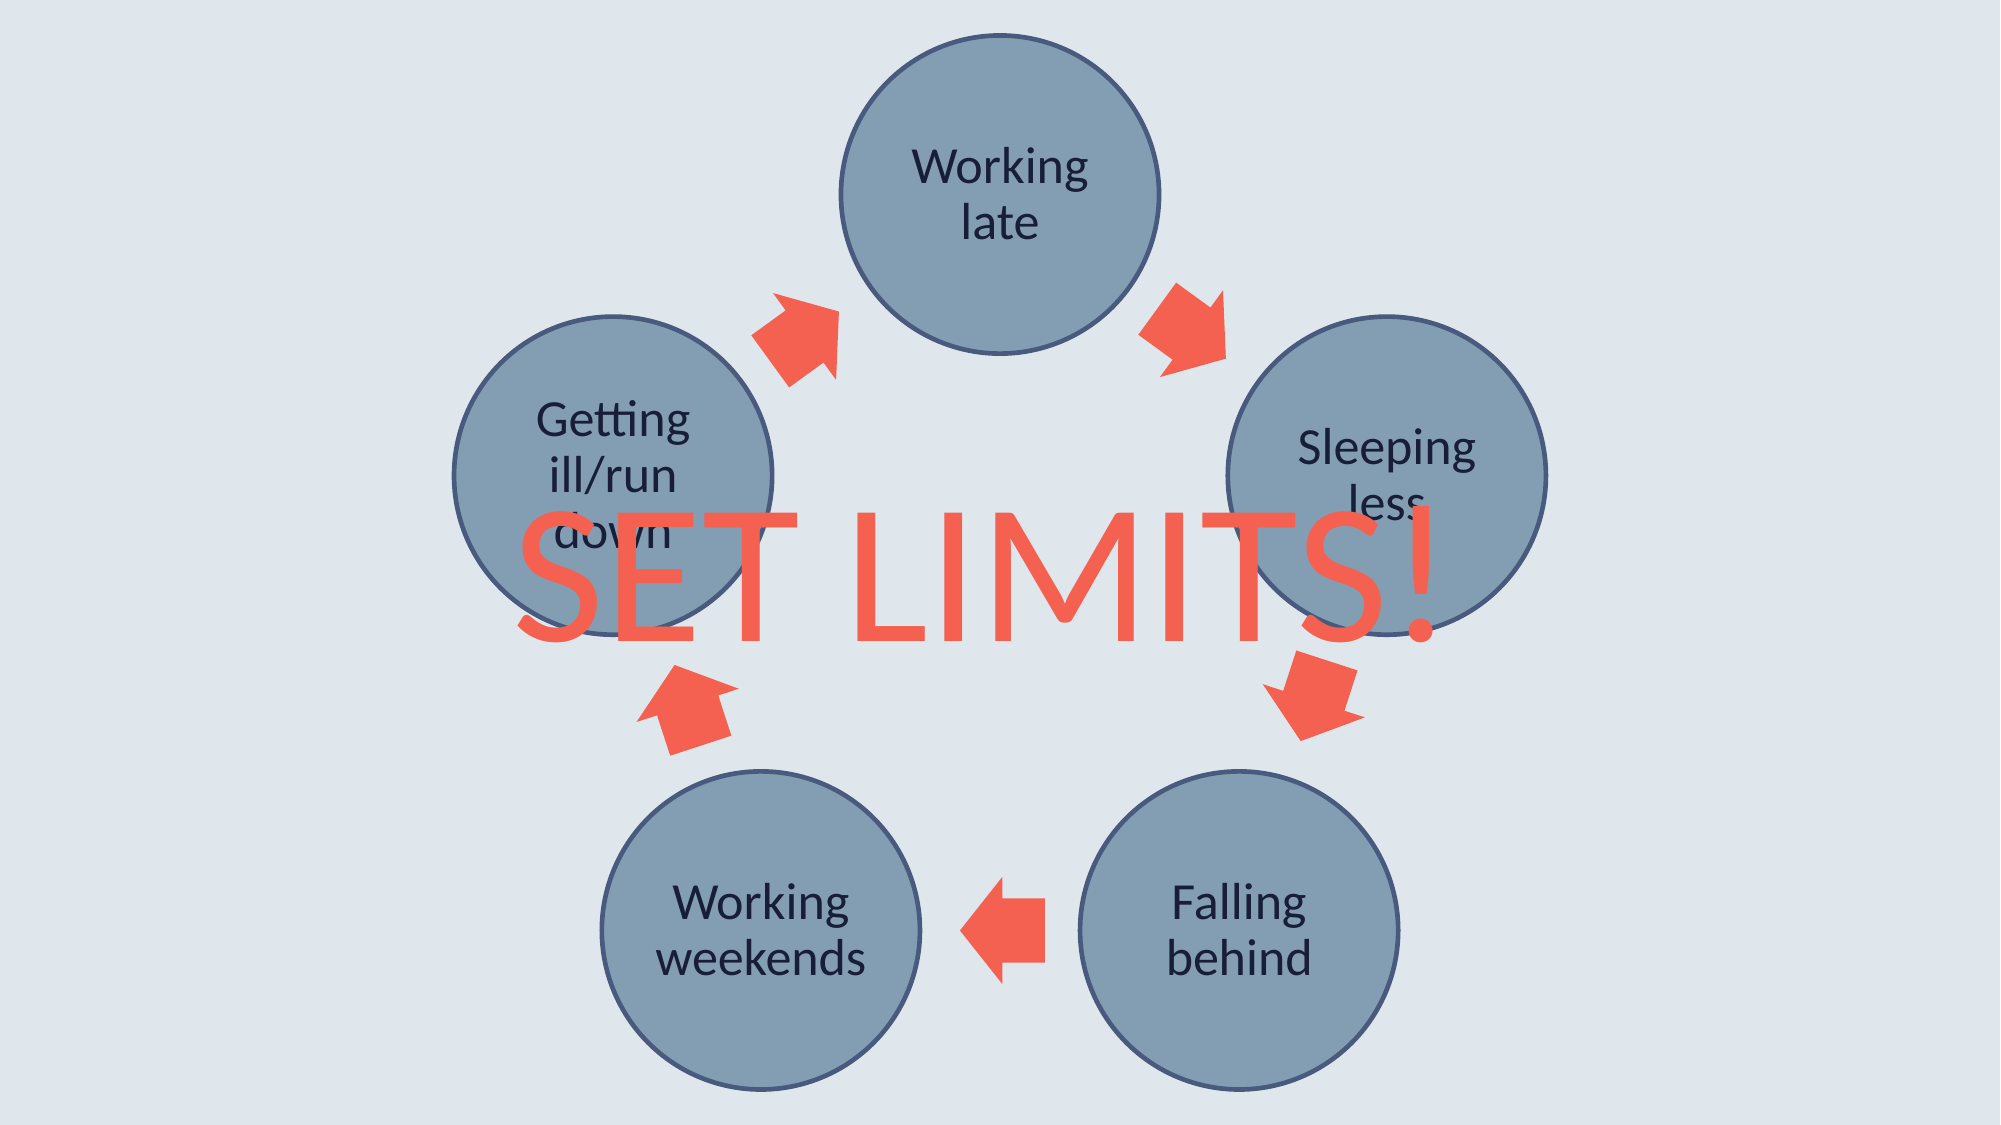

Working late

Sleeping less

Falling behind

Working weekends

Getting ill/run down

SET LIMITS!